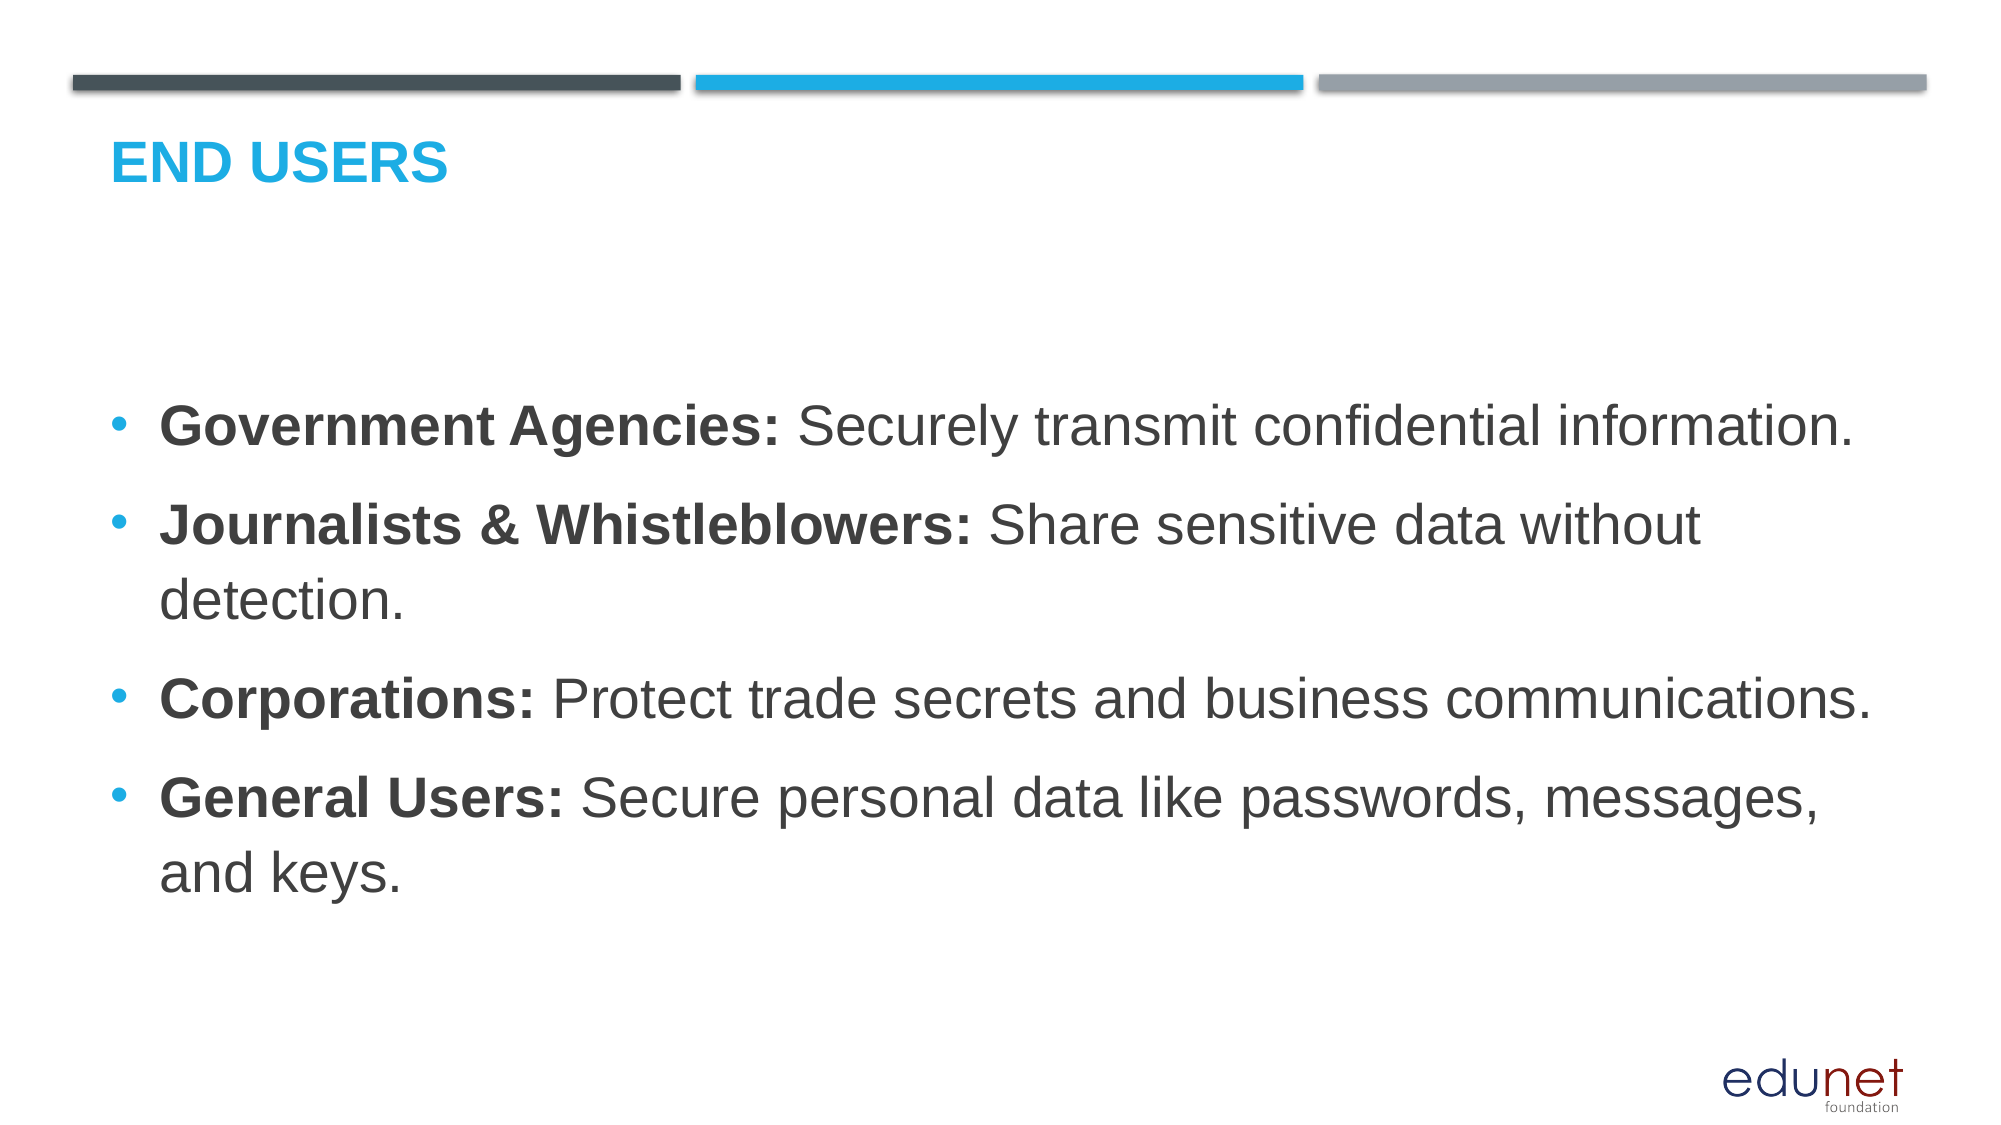

# End users

Government Agencies: Securely transmit confidential information.
Journalists & Whistleblowers: Share sensitive data without detection.
Corporations: Protect trade secrets and business communications.
General Users: Secure personal data like passwords, messages, and keys.